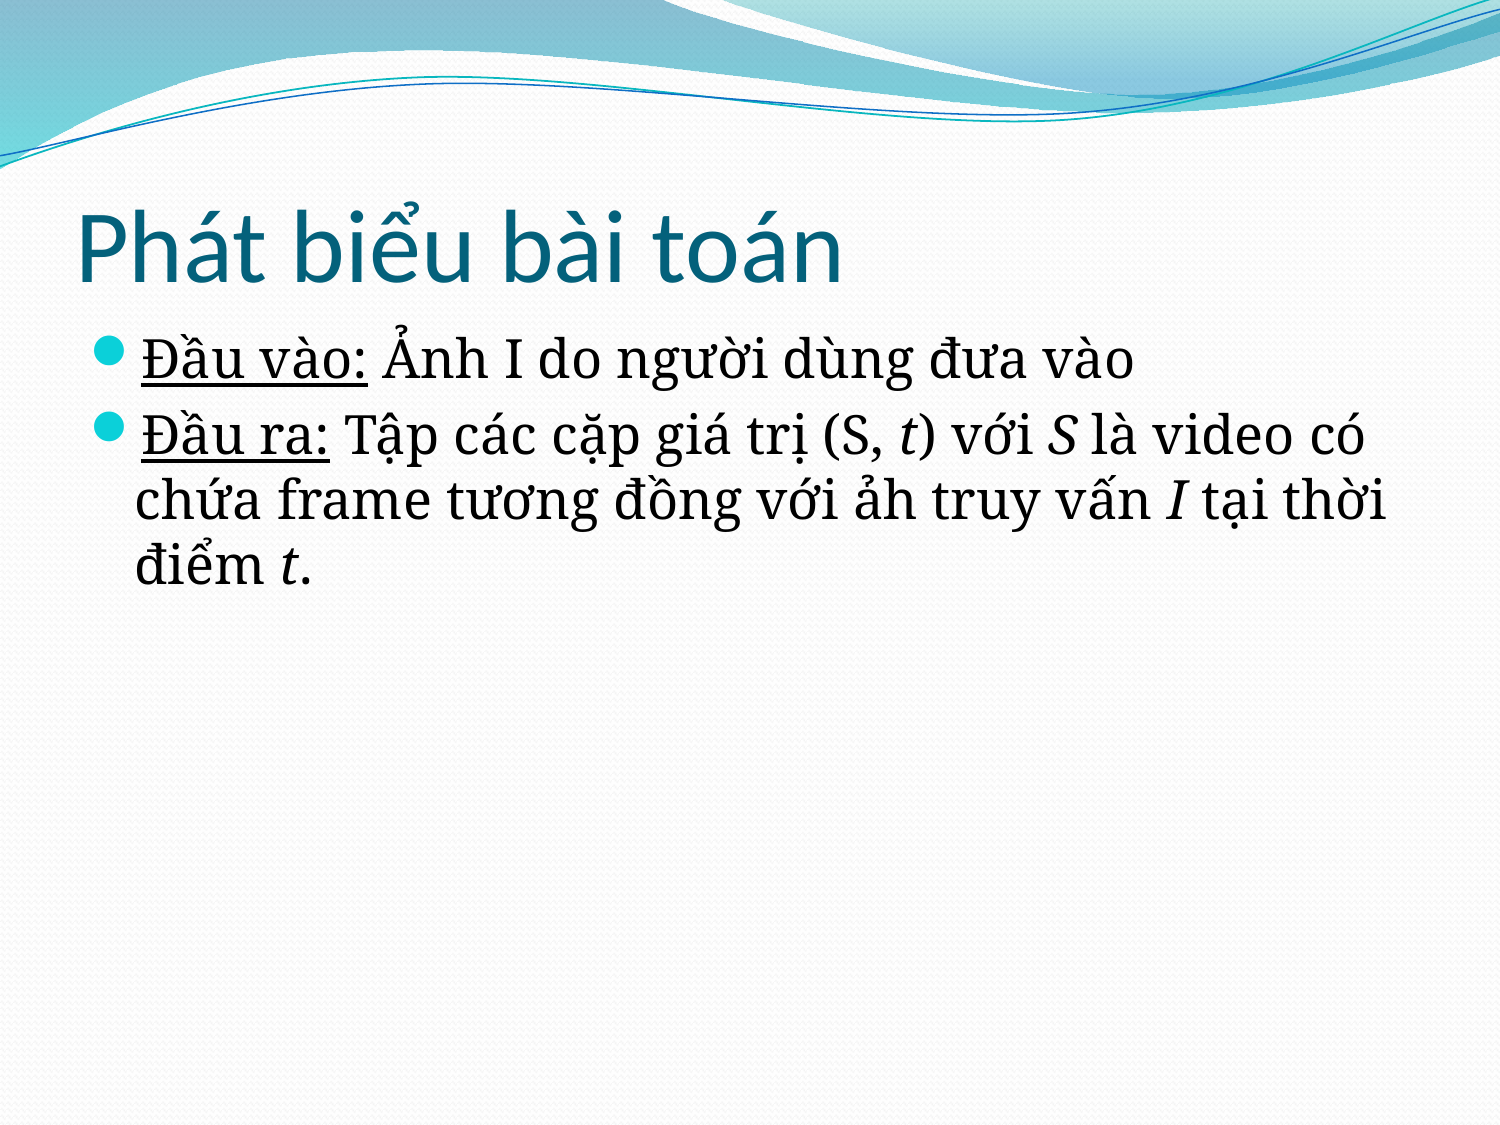

# Phát biểu bài toán
Đầu vào: Ảnh I do người dùng đưa vào
Đầu ra: Tập các cặp giá trị (S, t) với S là video có chứa frame tương đồng với ảh truy vấn I tại thời điểm t.